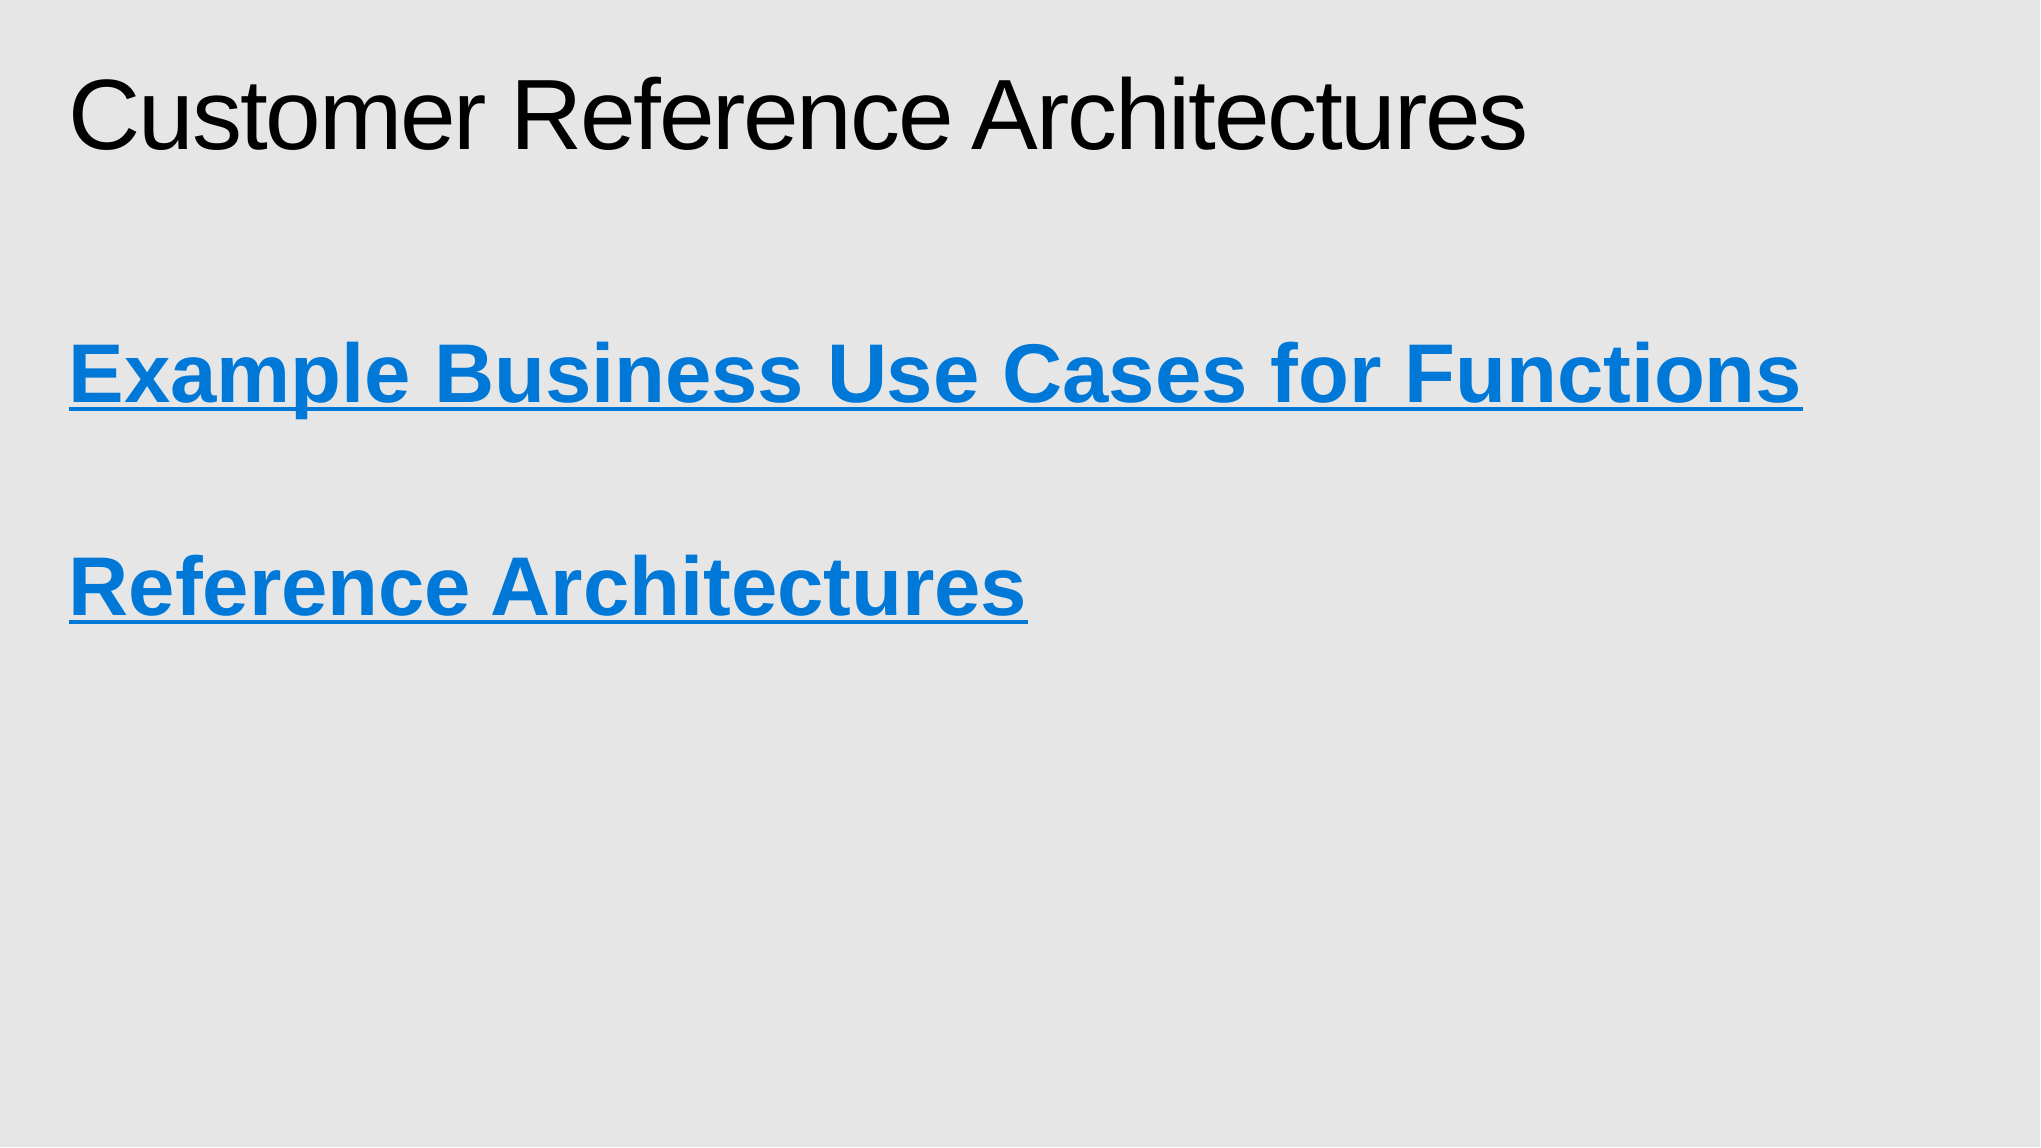

# Customer Reference Architectures

Example Business Use Cases for Functions

Reference Architectures